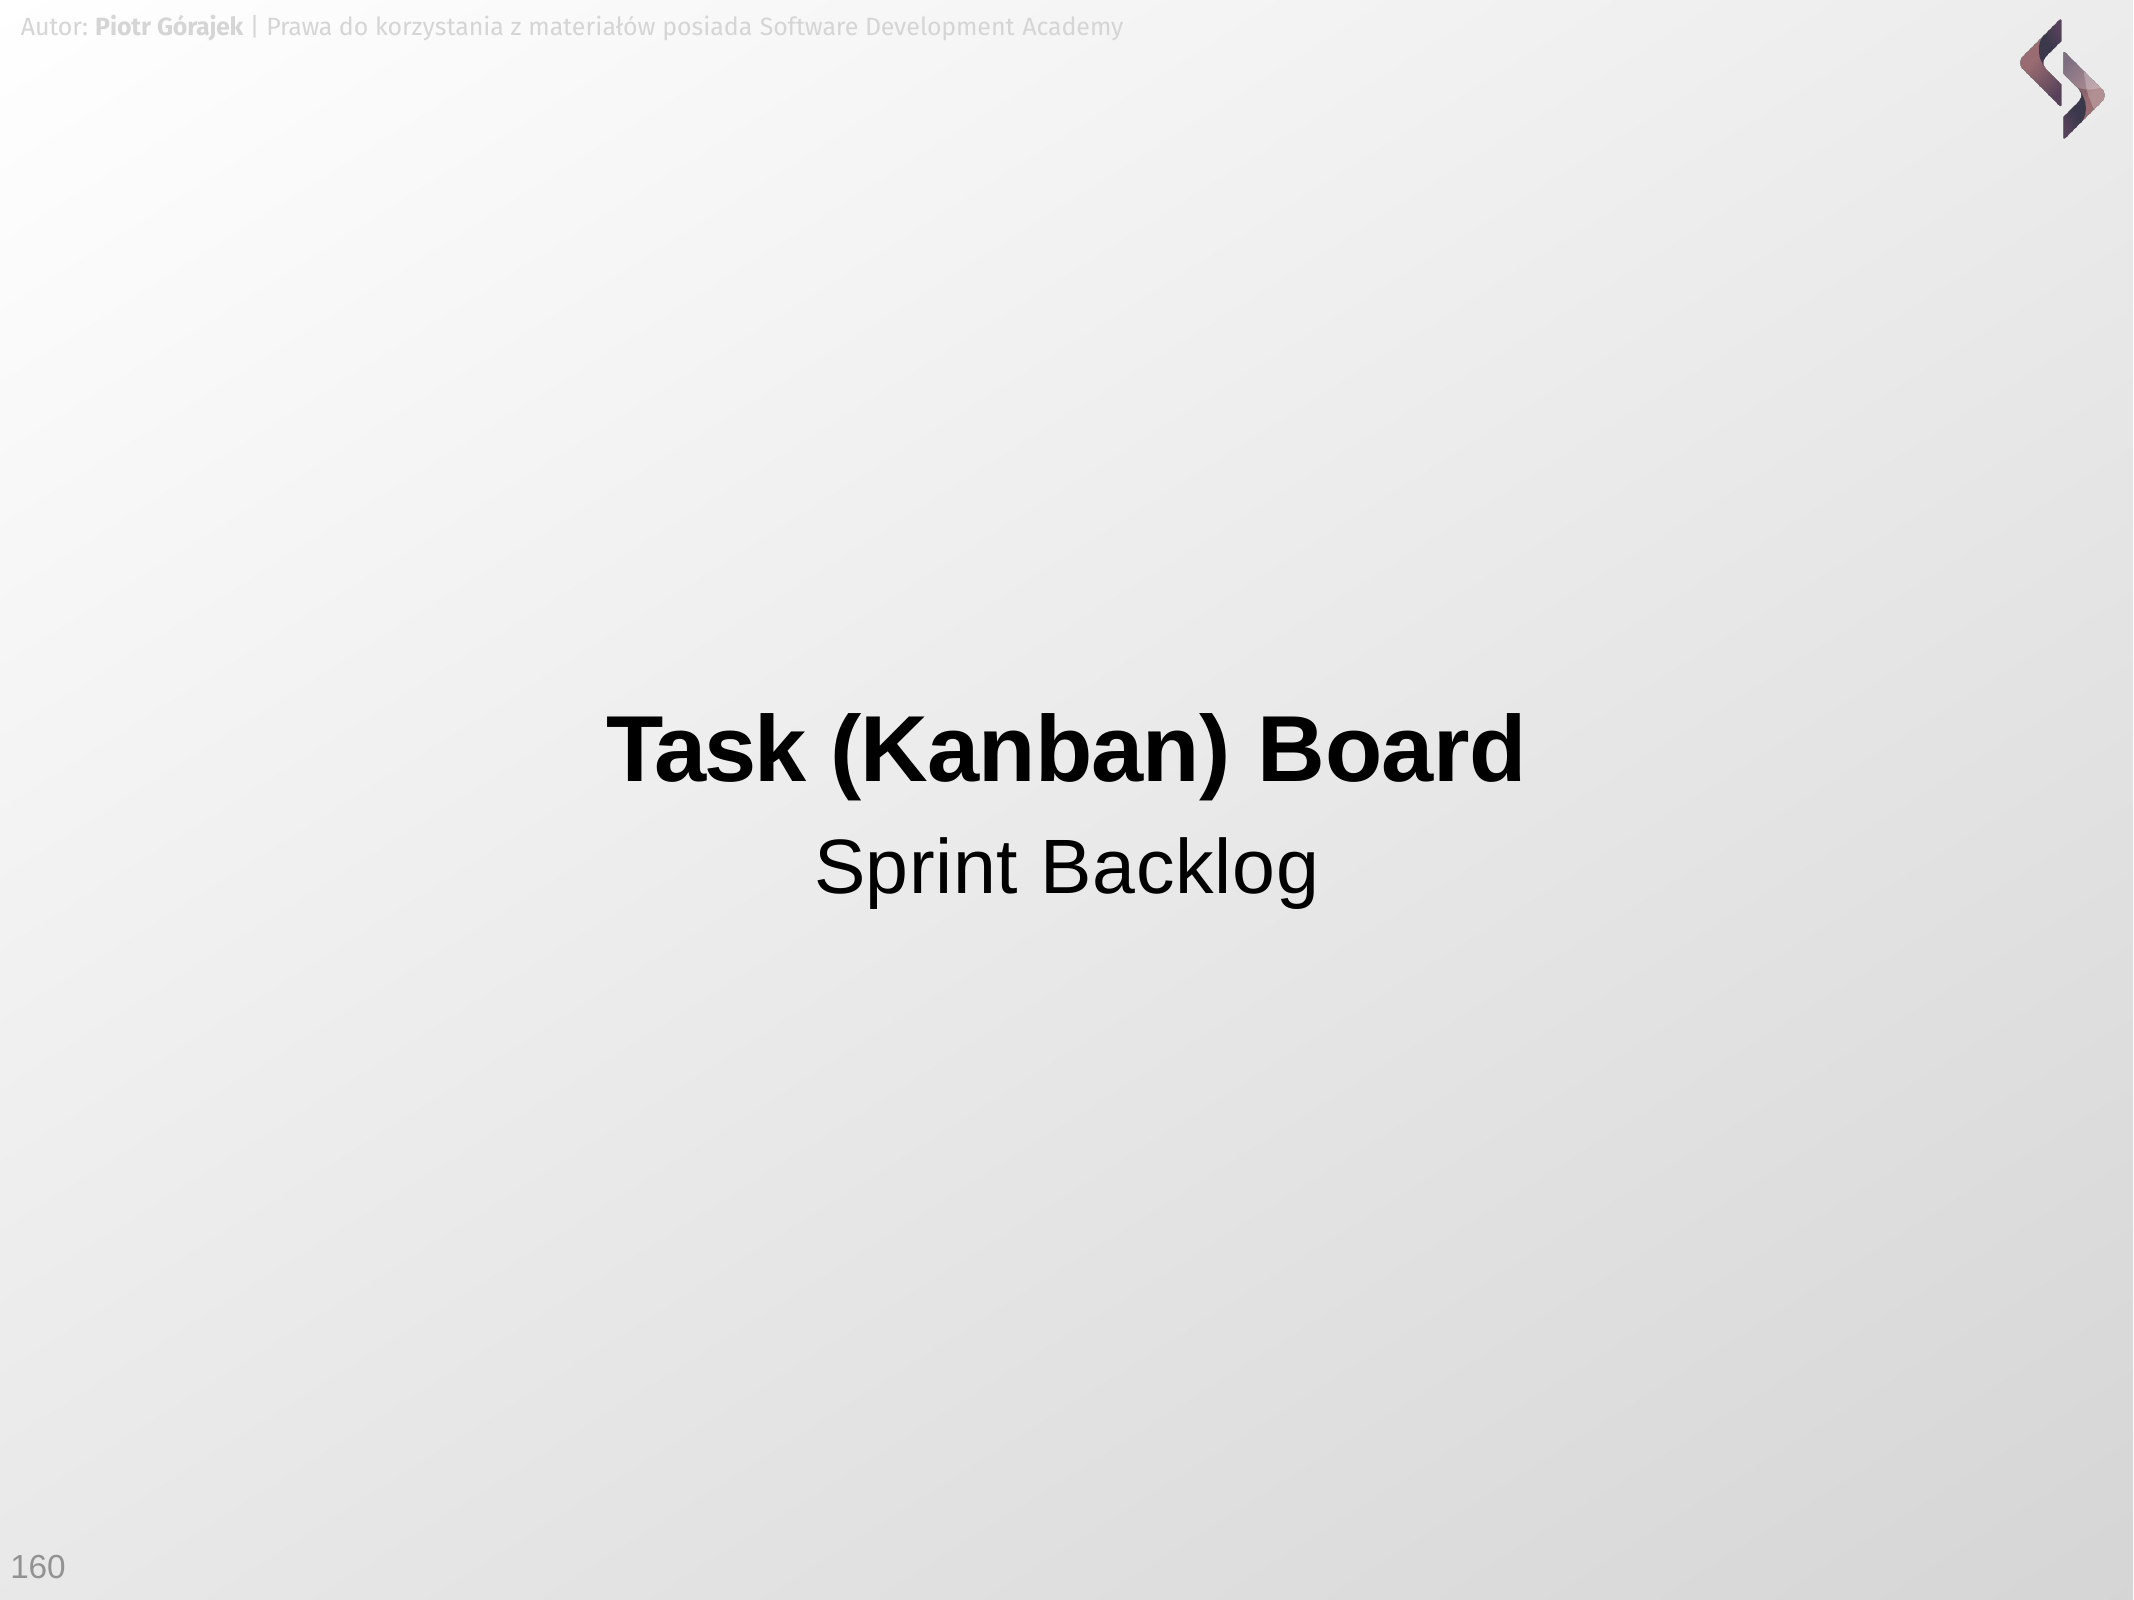

Autor: Piotr Górajek | Prawa do korzystania z materiałów posiada Software Development Academy
# Task (Kanban) Board
Sprint Backlog
160